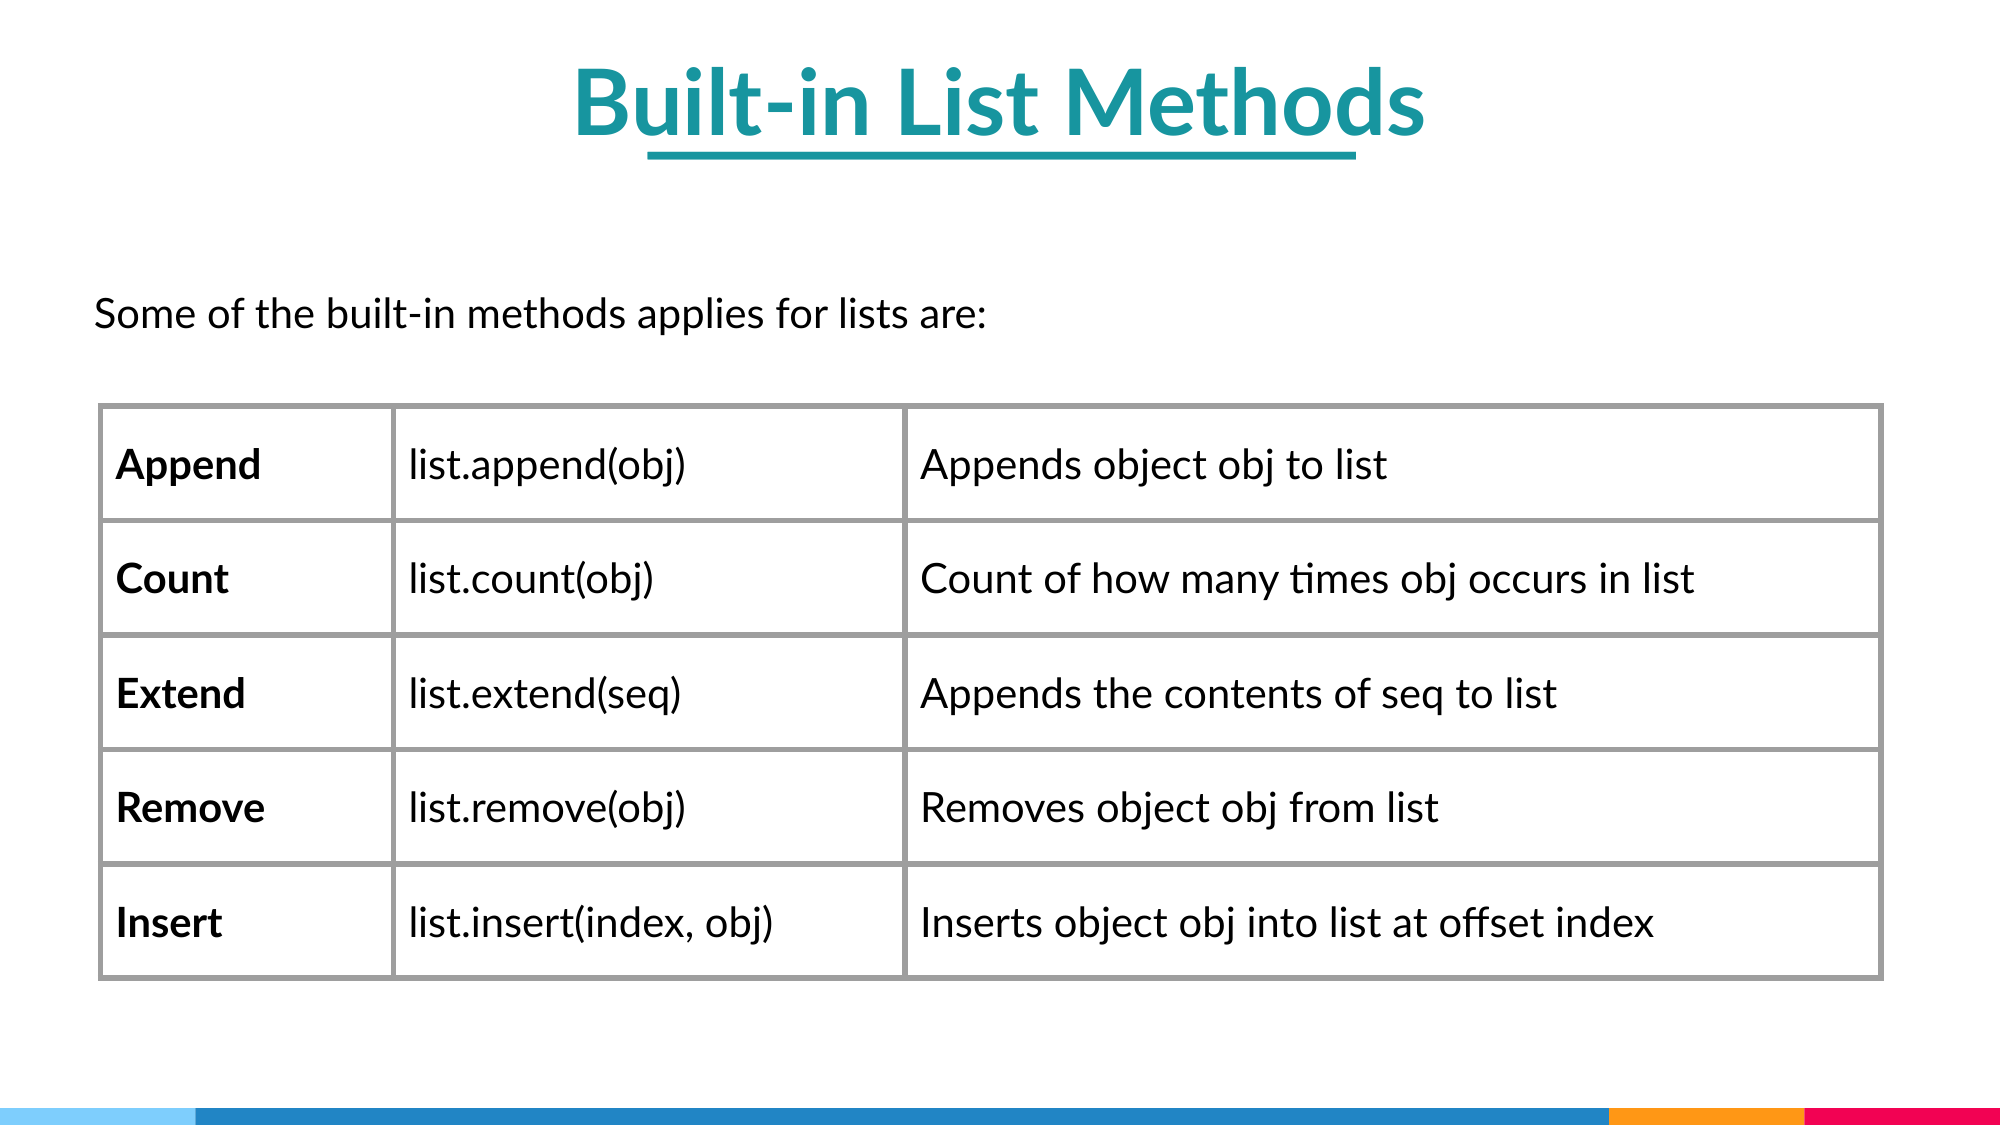

Built-in List Methods

Some of the built-in methods applies for lists are:

| Append | list.append(obj) | Appends object obj to list |
| --- | --- | --- |
| Count | list.count(obj) | Count of how many times obj occurs in list |
| Extend | list.extend(seq) | Appends the contents of seq to list |
| Remove | list.remove(obj) | Removes object obj from list |
| Insert | list.insert(index, obj) | Inserts object obj into list at offset index |